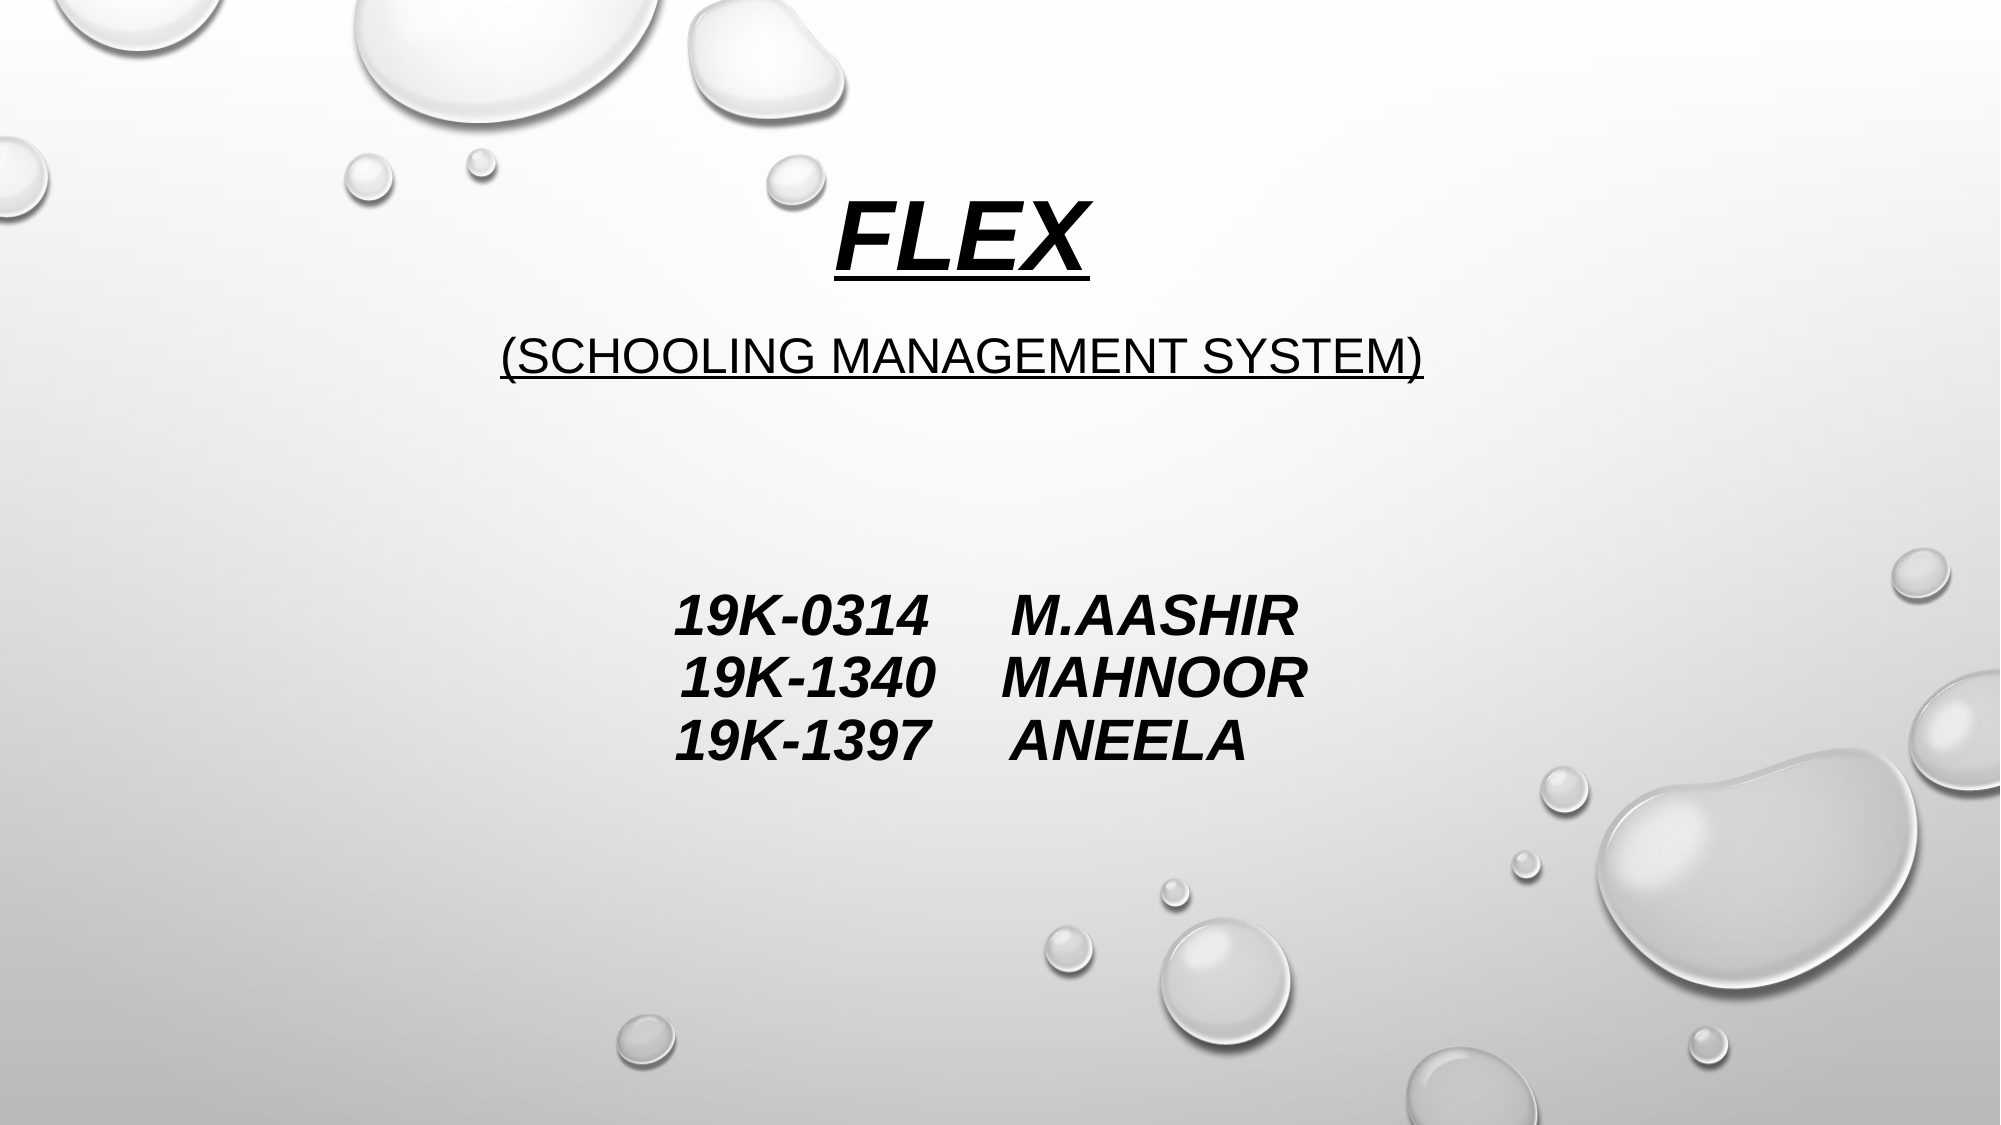

FLEX
(schooling management system)
# 19K-0314     M.Aashir 19K-1340    Mahnoor 19K-1397     Aneela